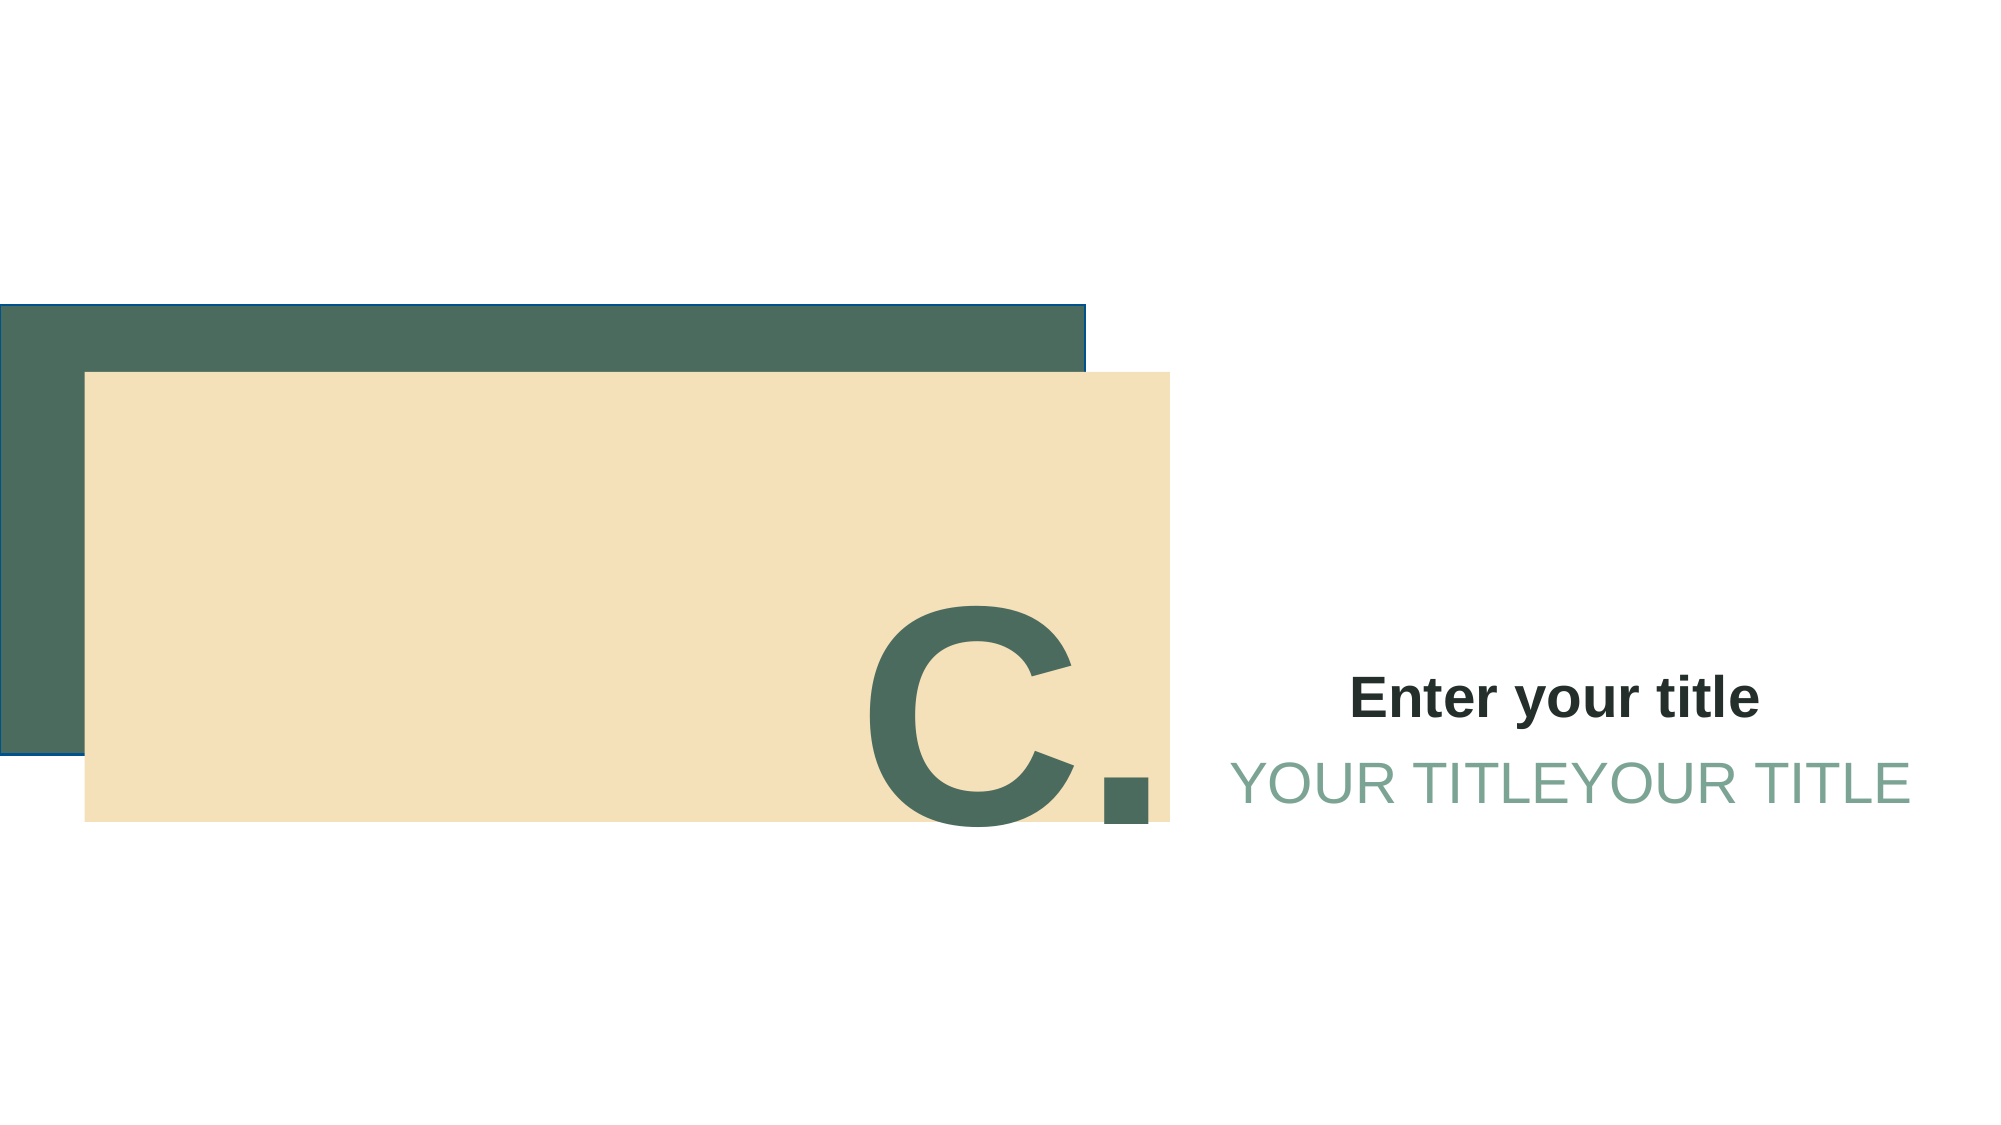

C.
Enter your title
YOUR TITLEYOUR TITLE